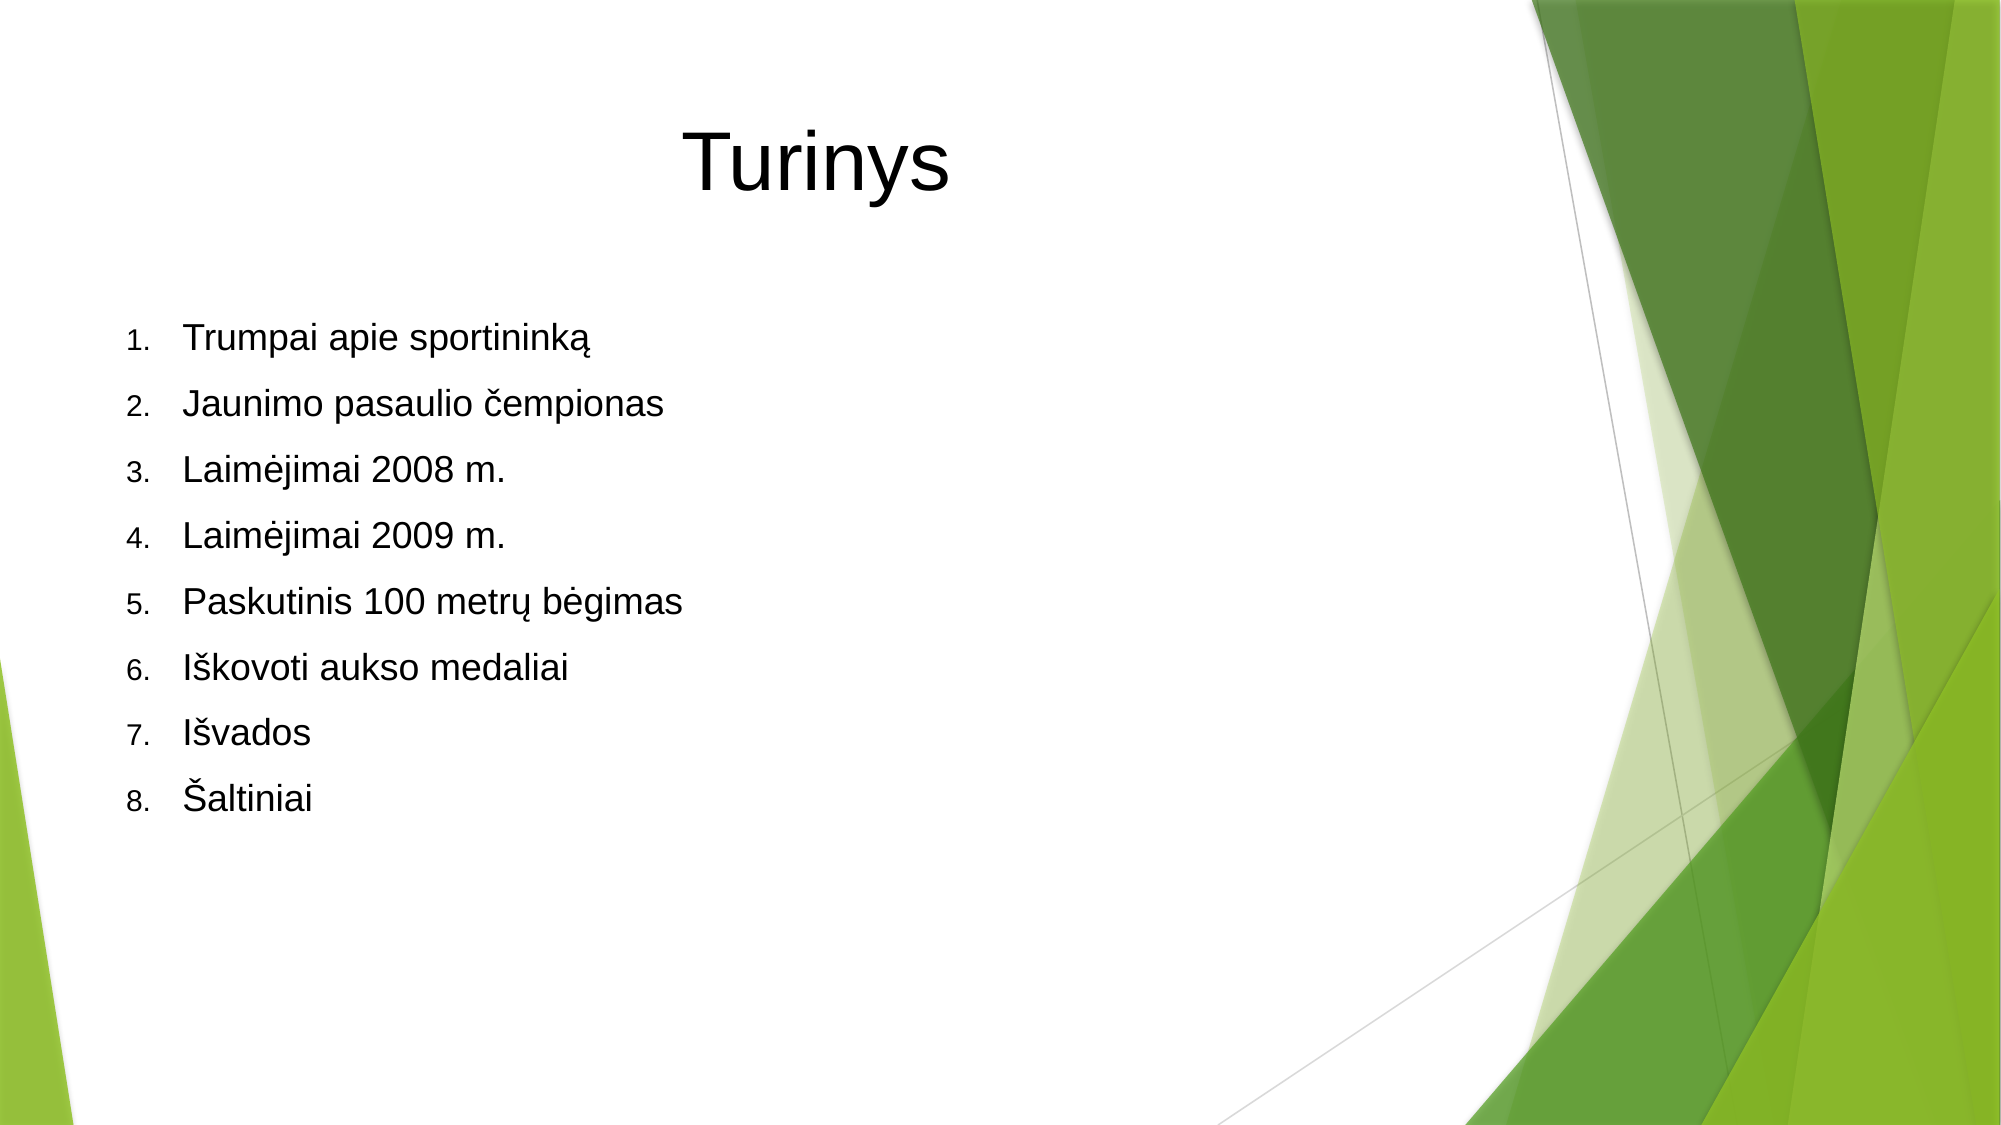

# Turinys
Trumpai apie sportininką
Jaunimo pasaulio čempionas
Laimėjimai 2008 m.
Laimėjimai 2009 m.
Paskutinis 100 metrų bėgimas
Iškovoti aukso medaliai
Išvados
Šaltiniai